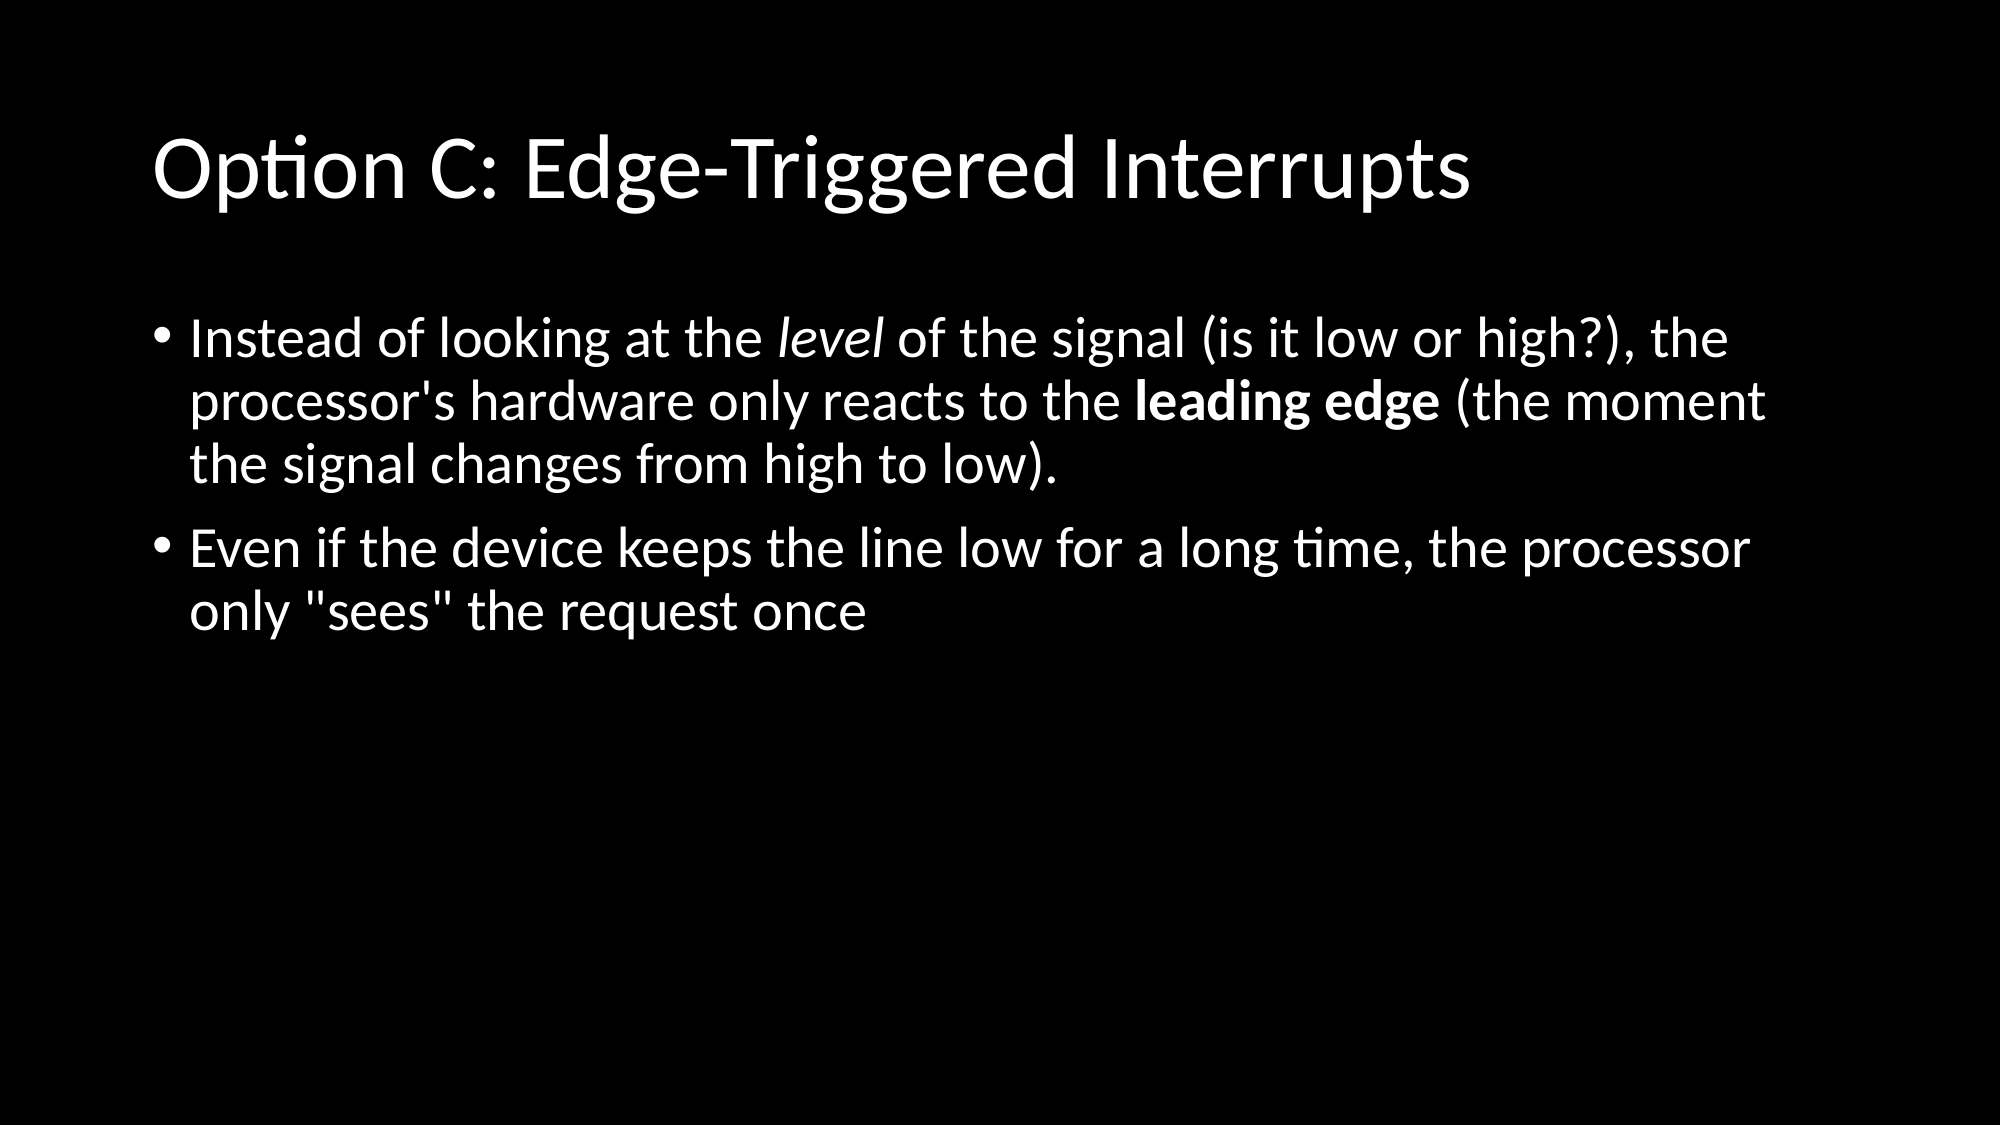

# Option C: Edge-Triggered Interrupts
Instead of looking at the level of the signal (is it low or high?), the processor's hardware only reacts to the leading edge (the moment the signal changes from high to low).
Even if the device keeps the line low for a long time, the processor only "sees" the request once